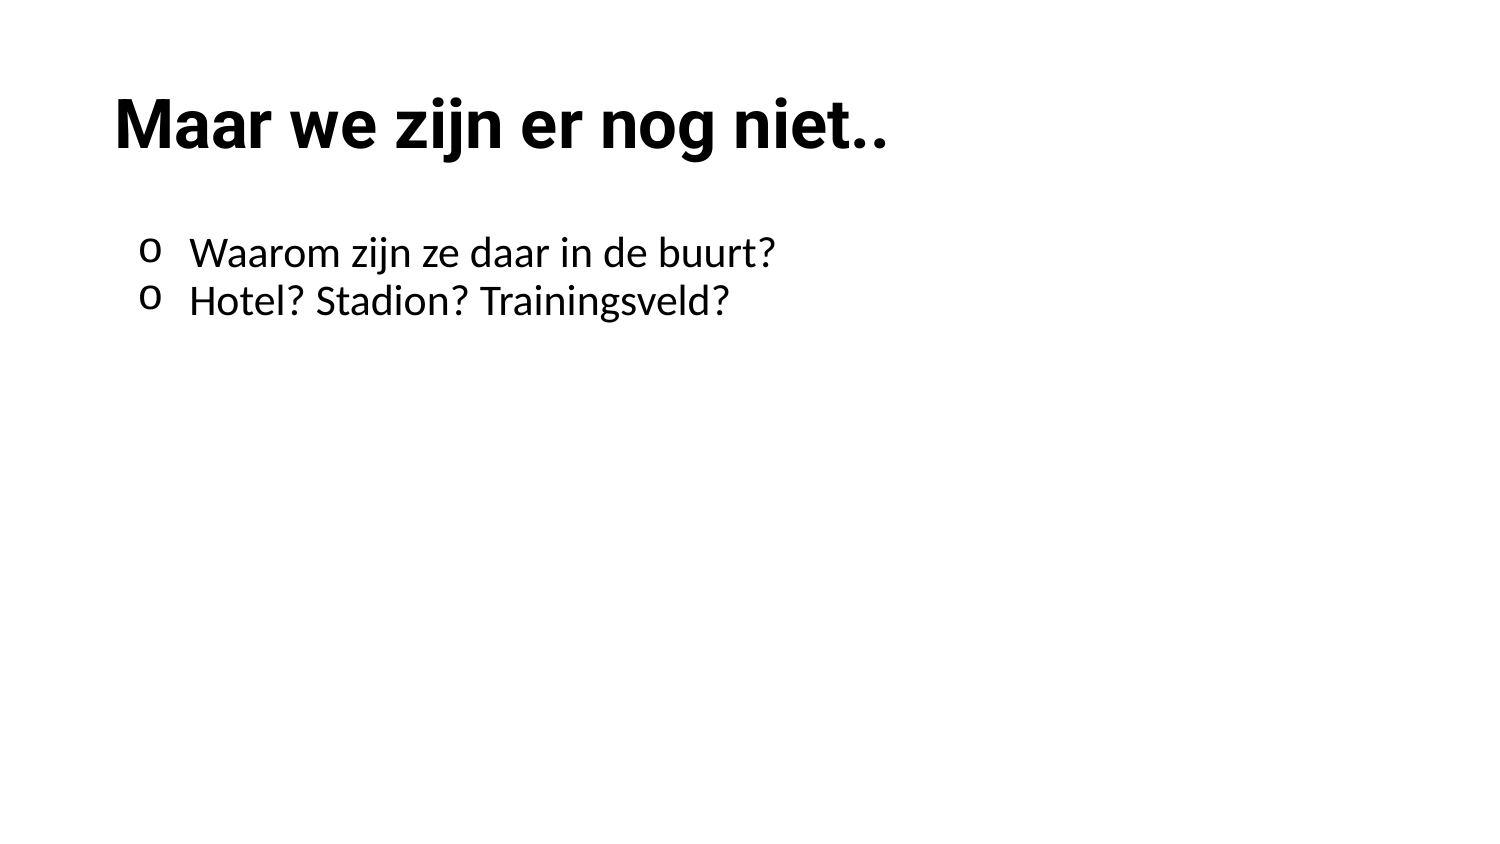

# Maar we zijn er nog niet..
Waarom zijn ze daar in de buurt?
Hotel? Stadion? Trainingsveld?